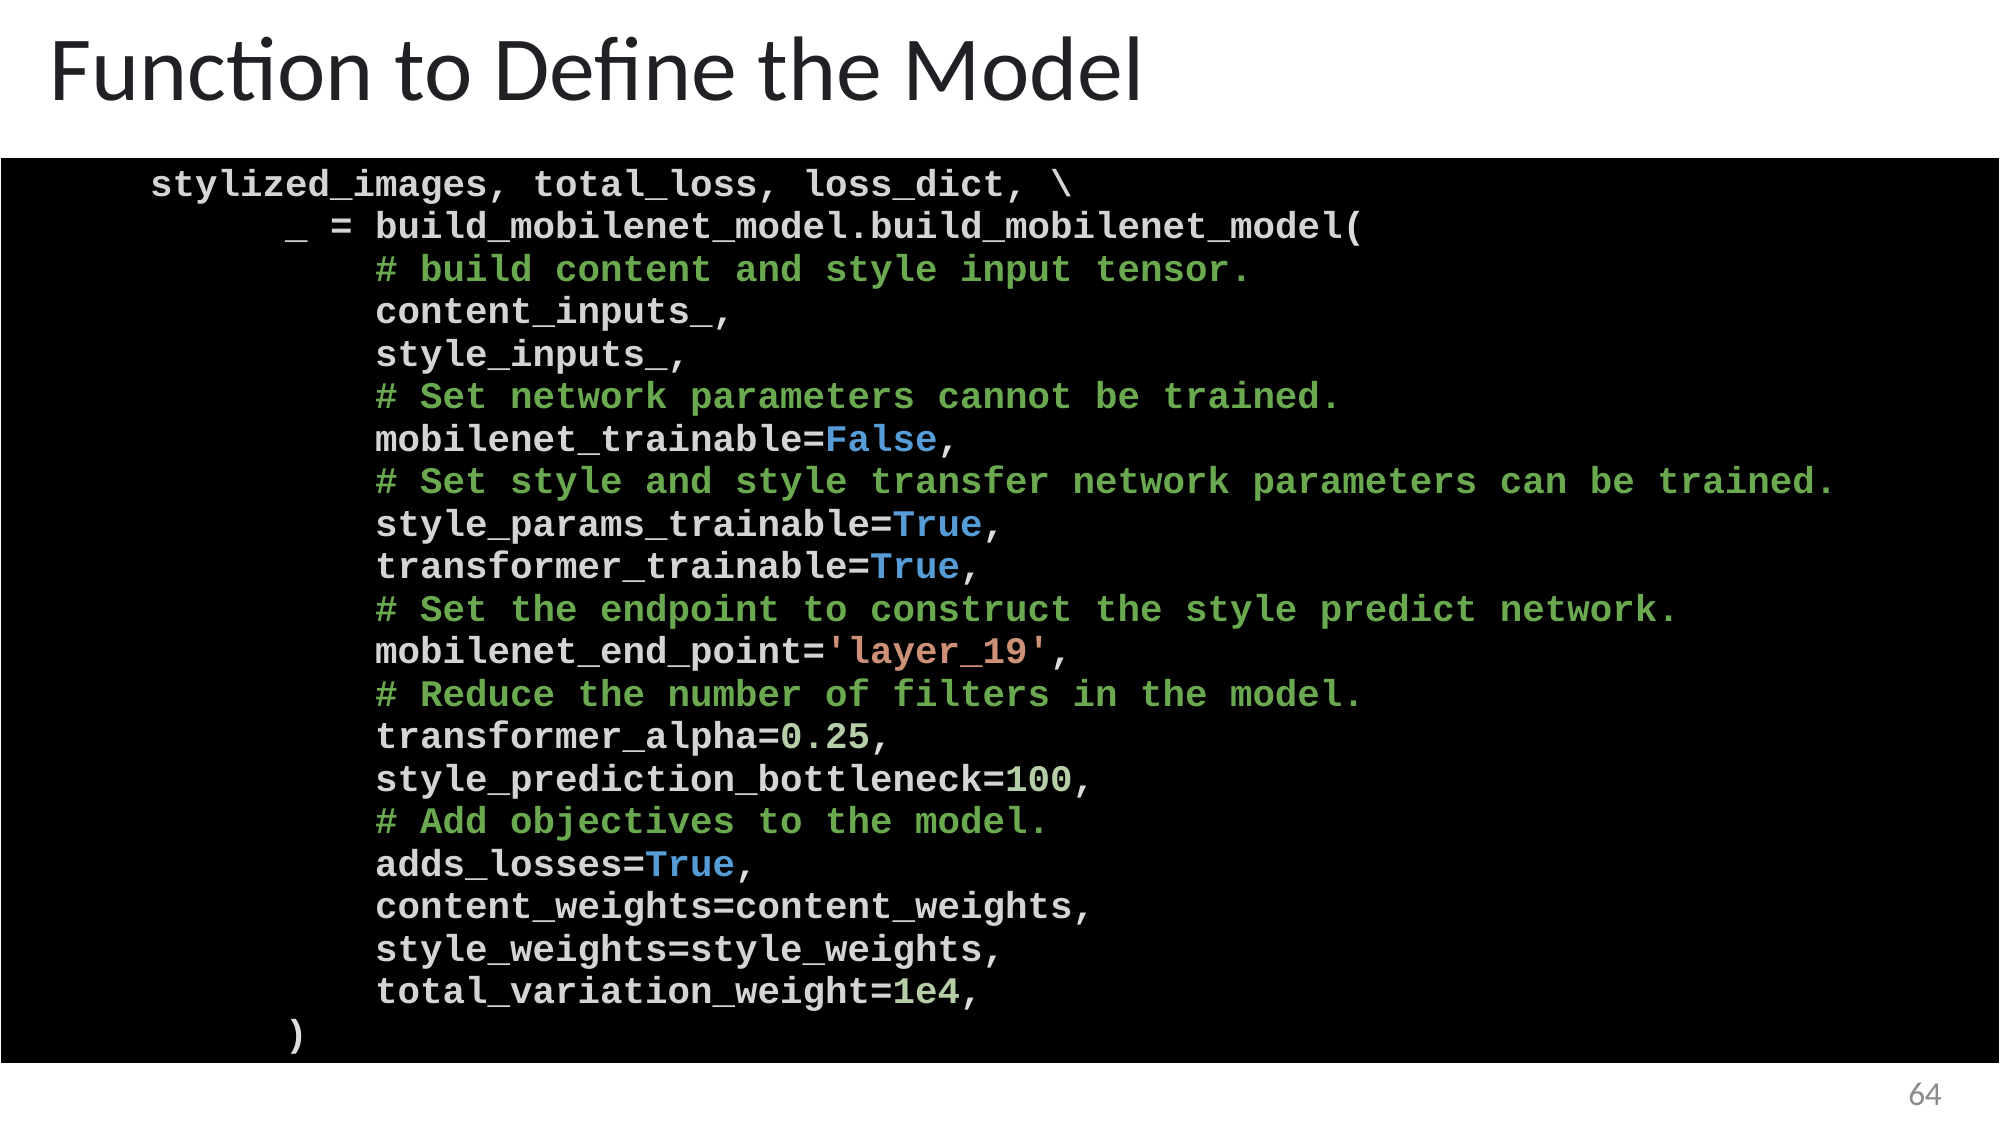

Function to Define the Model
| stylized\_images, total\_loss, loss\_dict, \             \_ = build\_mobilenet\_model.build\_mobilenet\_model(                 # build content and style input tensor.                 content\_inputs\_,                 style\_inputs\_,                 # Set network parameters cannot be trained.                 mobilenet\_trainable=False,                 # Set style and style transfer network parameters can be trained.                 style\_params\_trainable=True,                 transformer\_trainable=True,                 # Set the endpoint to construct the style predict network.                 mobilenet\_end\_point='layer\_19',                 # Reduce the number of filters in the model.                 transformer\_alpha=0.25,                 style\_prediction\_bottleneck=100,                 # Add objectives to the model.                 adds\_losses=True,                 content\_weights=content\_weights,                 style\_weights=style\_weights,                 total\_variation\_weight=1e4,             ) |
| --- |
64